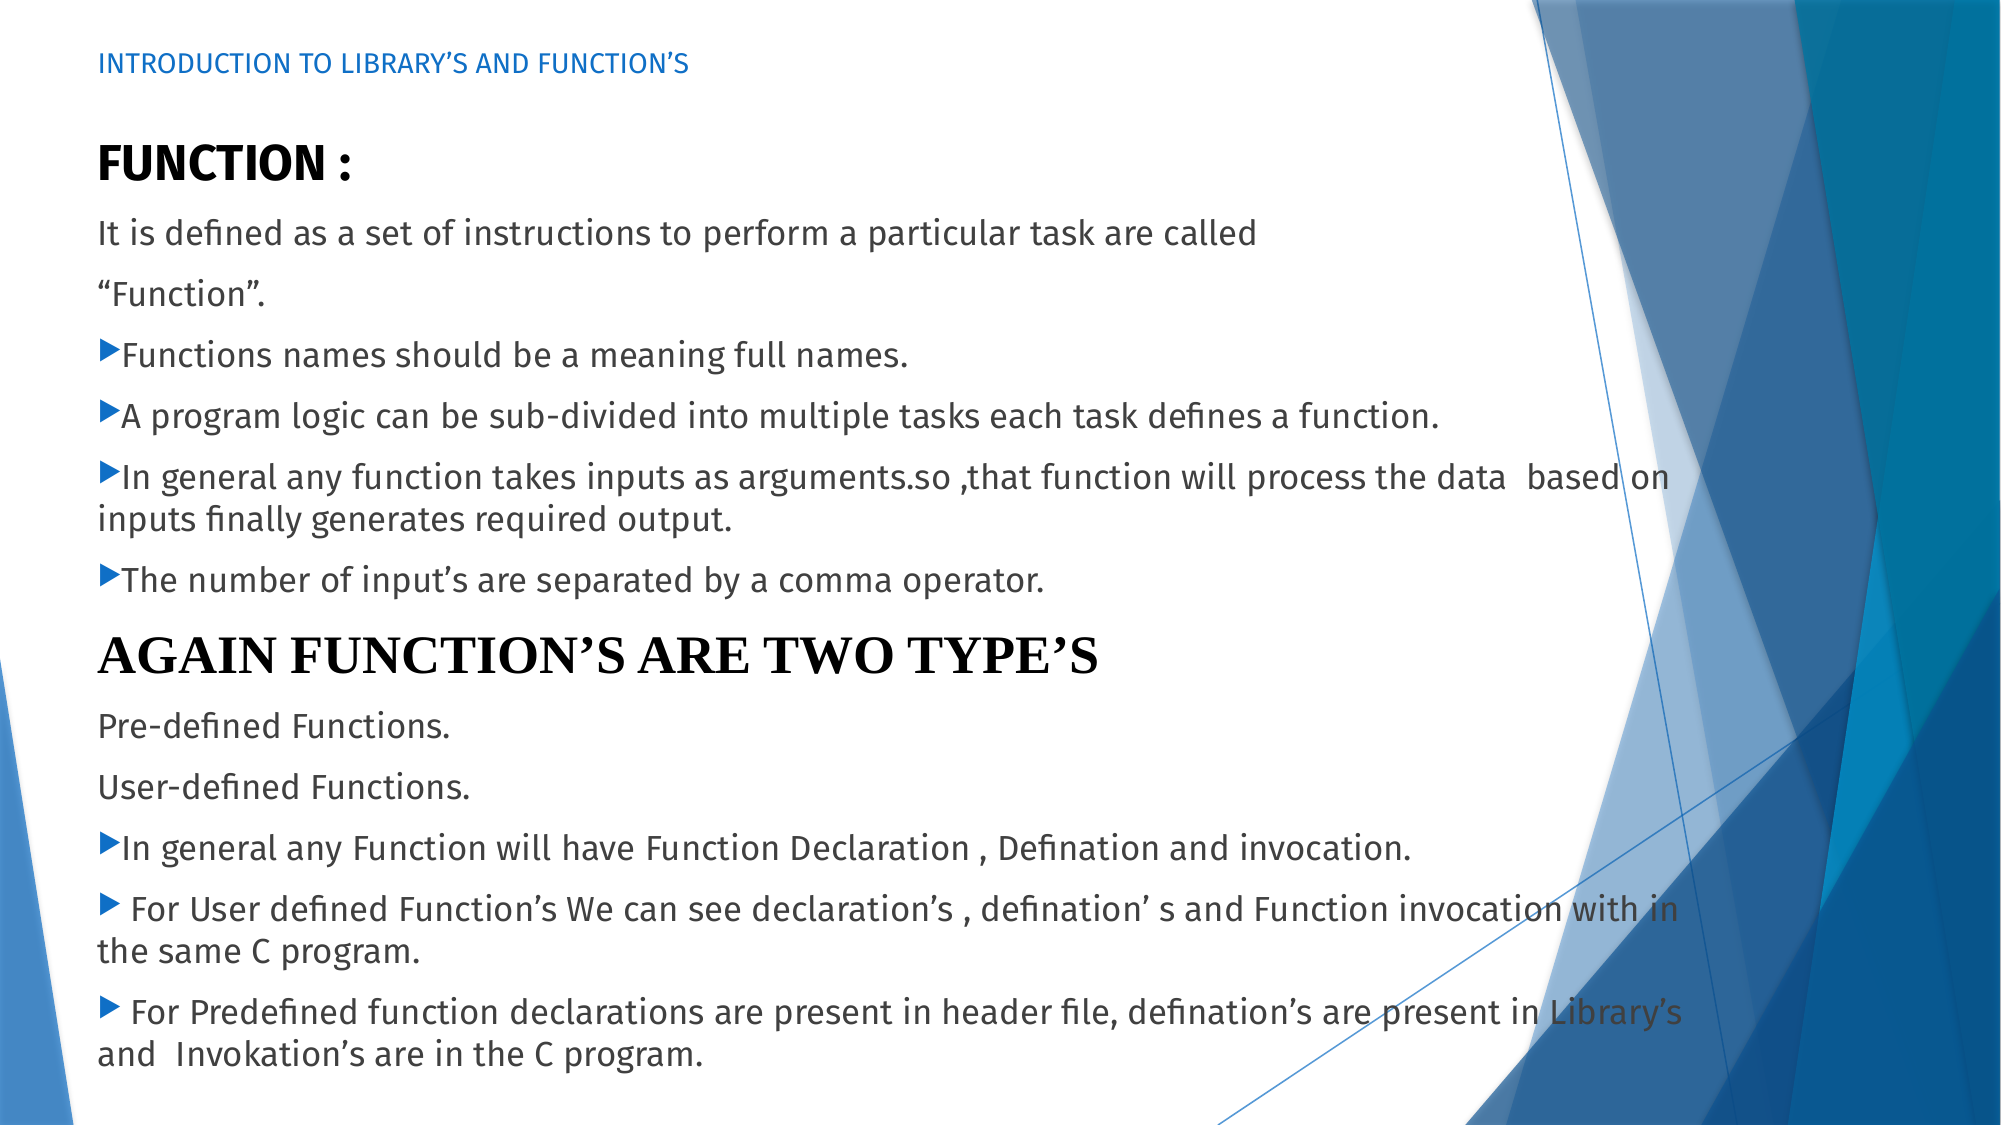

# INTRODUCTION TO LIBRARY’S AND FUNCTION’S
FUNCTION :
It is defined as a set of instructions to perform a particular task are called
“Function”.
Functions names should be a meaning full names.
A program logic can be sub-divided into multiple tasks each task defines a function.
In general any function takes inputs as arguments.so ,that function will process the data  based on inputs finally generates required output.
The number of input’s are separated by a comma operator.
AGAIN FUNCTION’S ARE TWO TYPE’S
Pre-defined Functions.
User-defined Functions.
In general any Function will have Function Declaration , Defination and invocation.
 For User defined Function’s We can see declaration’s , defination’ s and Function invocation with in the same C program.
 For Predefined function declarations are present in header file, defination’s are present in Library’s and  Invokation’s are in the C program.